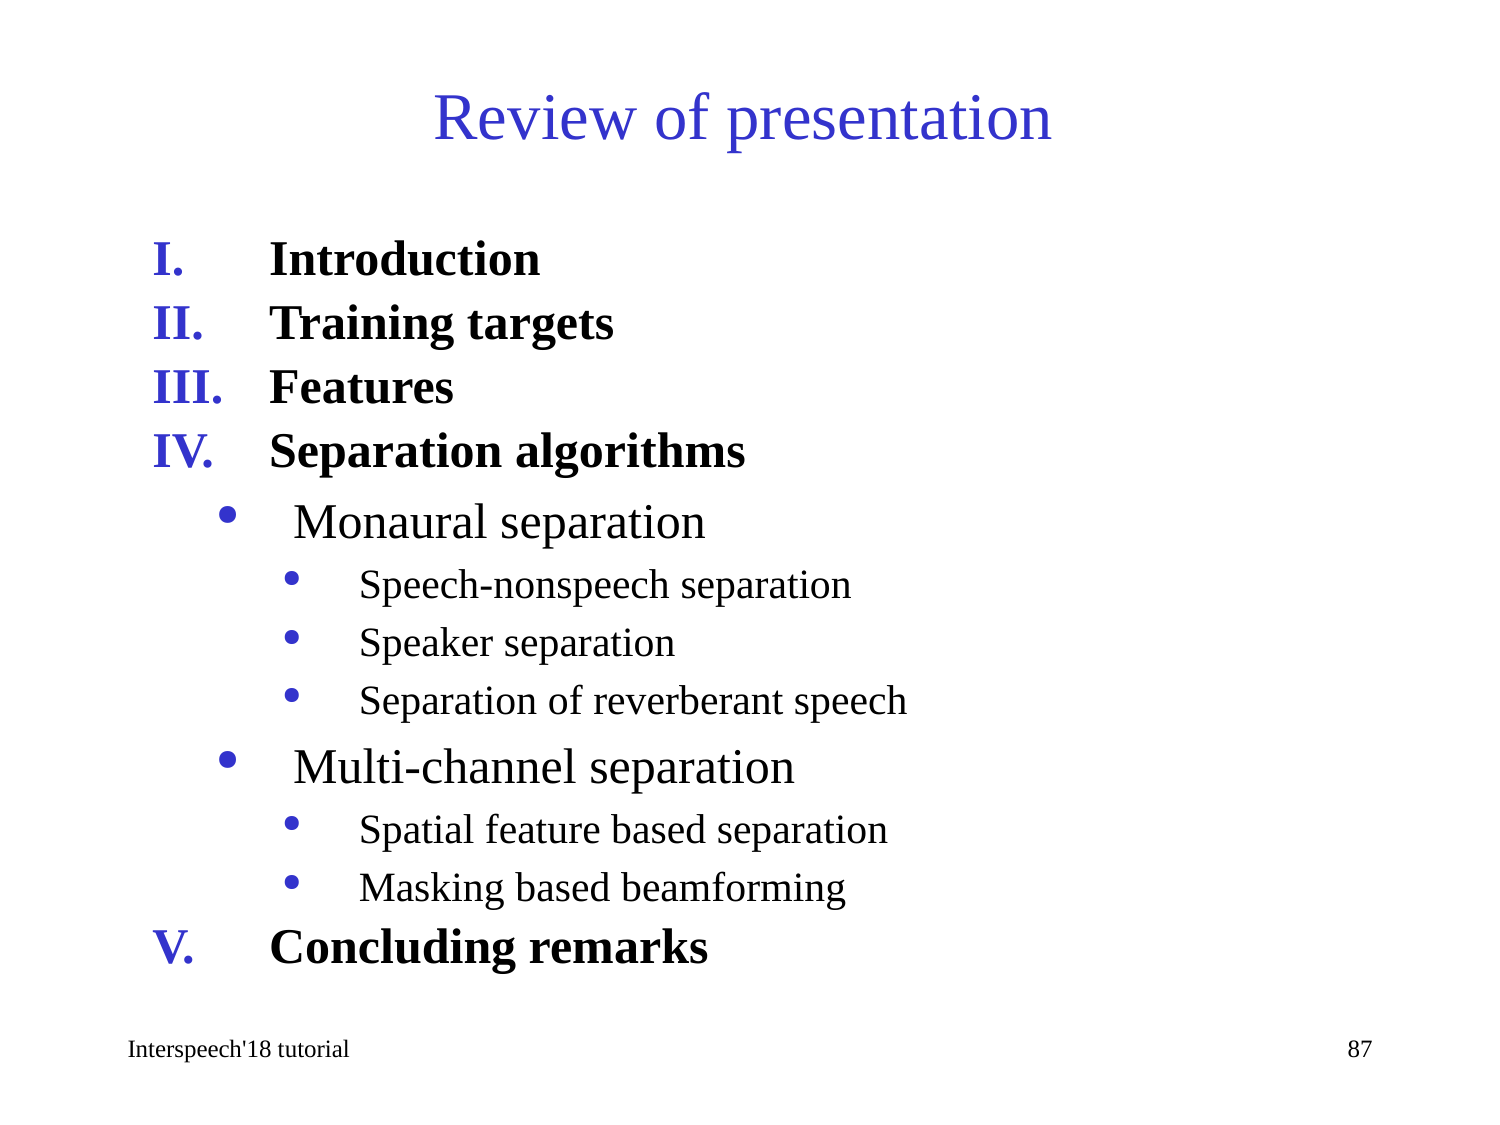

# Review of presentation
Introduction
Training targets
Features
Separation algorithms
Monaural separation
Speech-nonspeech separation
Speaker separation
Separation of reverberant speech
Multi-channel separation
Spatial feature based separation
Masking based beamforming
Concluding remarks
Interspeech'18 tutorial
87